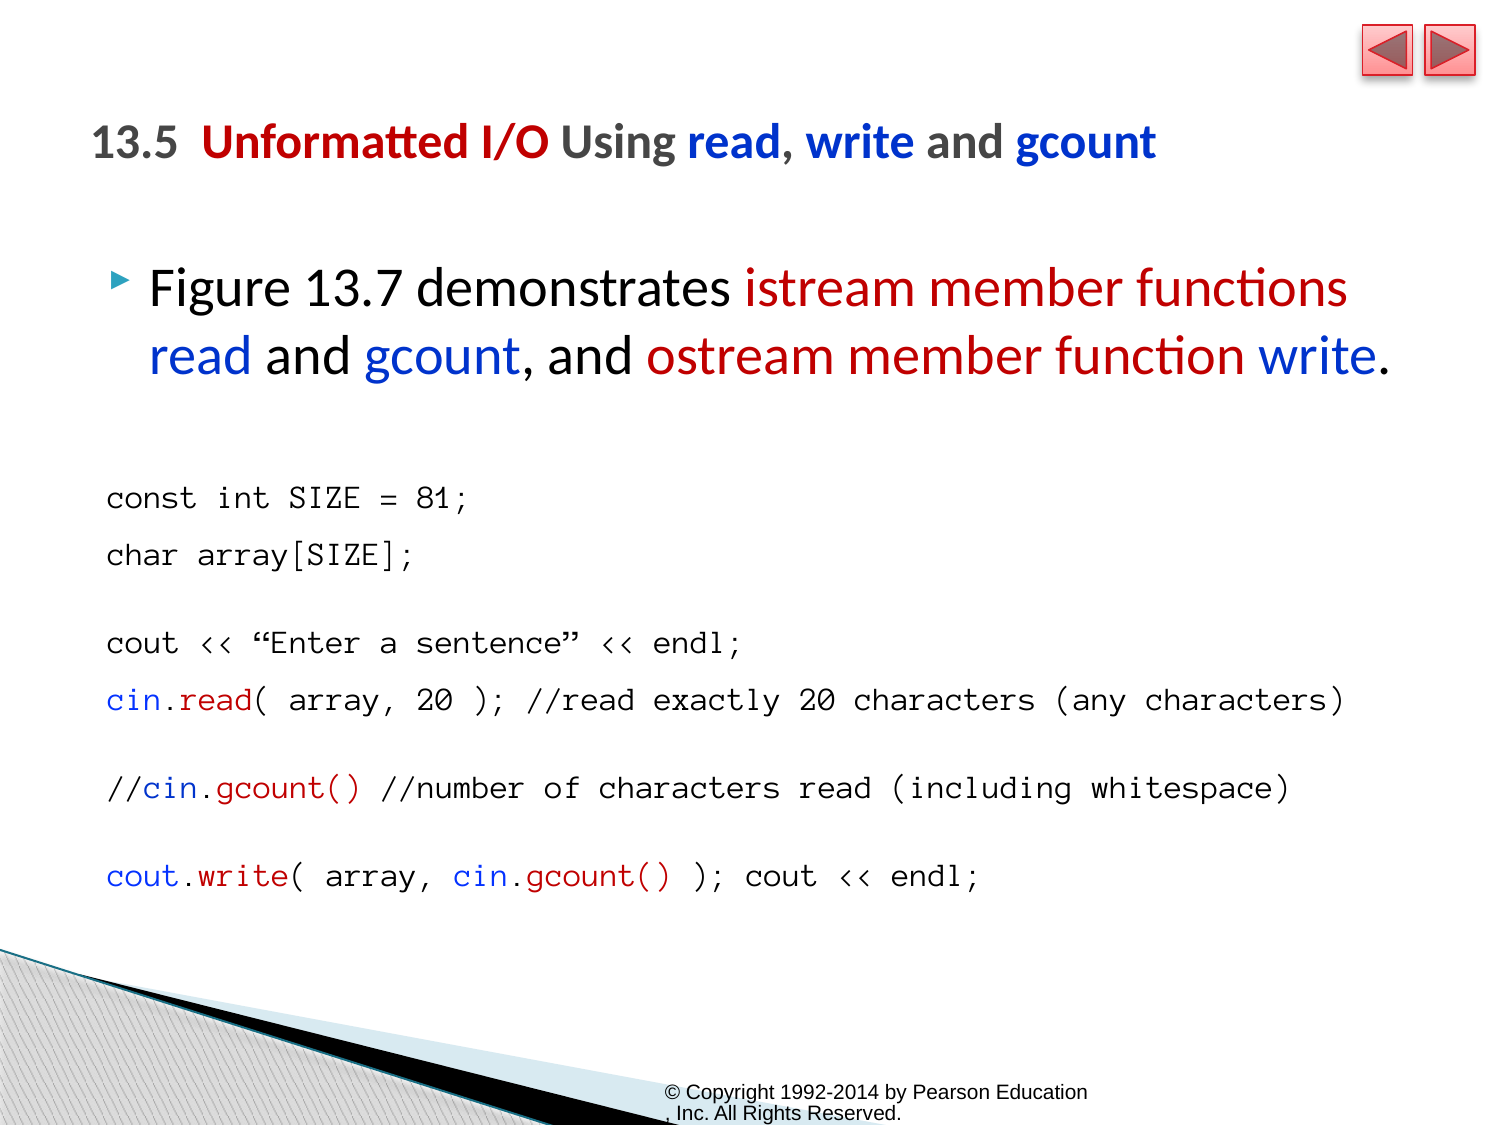

# 13.5  Unformatted I/O Using read, write and gcount
Figure 13.7 demonstrates istream member functions read and gcount, and ostream member function write.

const int SIZE = 81;
char array[SIZE];

cout << “Enter a sentence” << endl;
cin.read( array, 20 ); //read exactly 20 characters (any characters)

//cin.gcount() //number of characters read (including whitespace)

cout.write( array, cin.gcount() ); cout << endl;

© Copyright 1992-2014 by Pearson Education, Inc. All Rights Reserved.